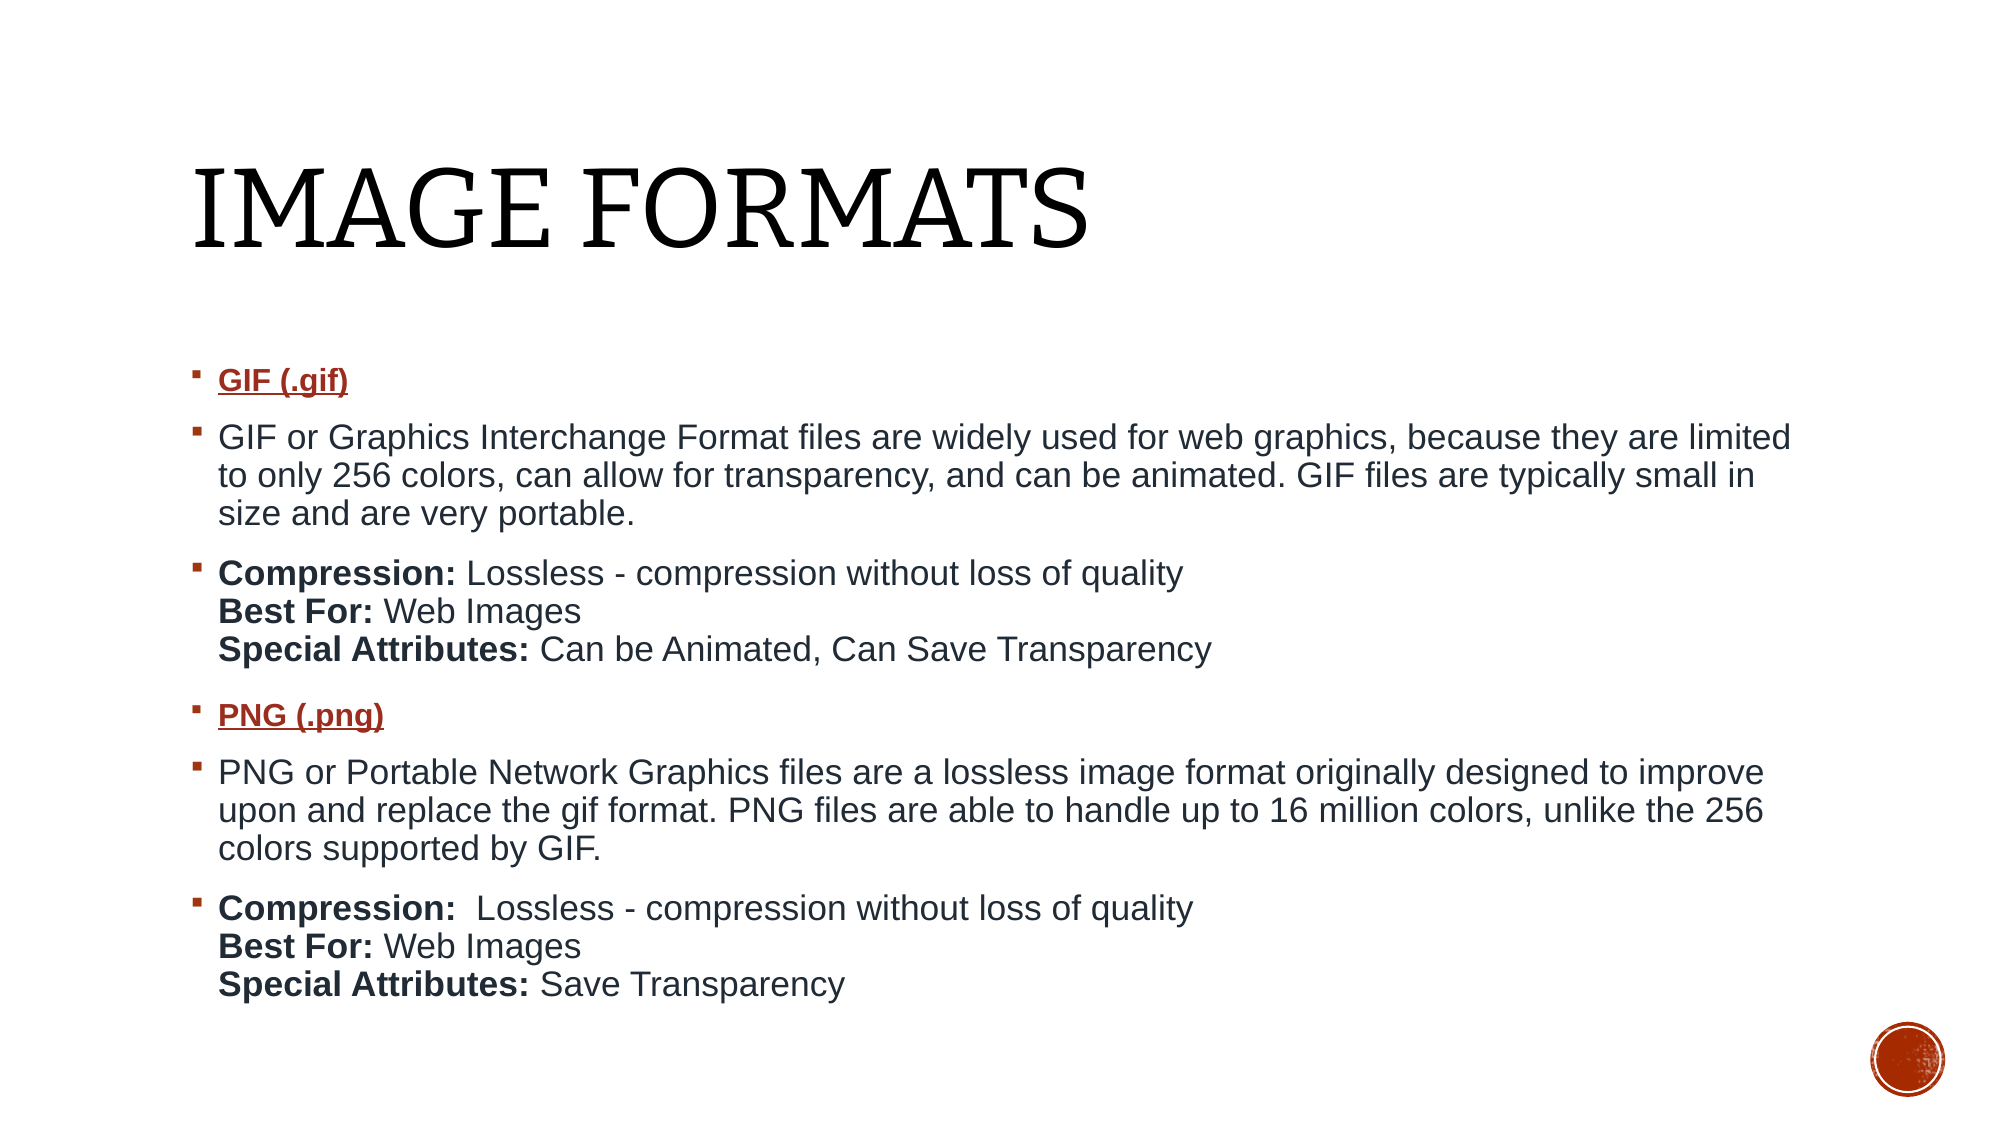

# Image Formats
GIF (.gif)
GIF or Graphics Interchange Format files are widely used for web graphics, because they are limited to only 256 colors, can allow for transparency, and can be animated. GIF files are typically small in size and are very portable.
Compression: Lossless - compression without loss of quality
Best For: Web Images
Special Attributes: Can be Animated, Can Save Transparency
PNG (.png)
PNG or Portable Network Graphics files are a lossless image format originally designed to improve upon and replace the gif format. PNG files are able to handle up to 16 million colors, unlike the 256 colors supported by GIF.
Compression:  Lossless - compression without loss of quality
Best For: Web Images
Special Attributes: Save Transparency